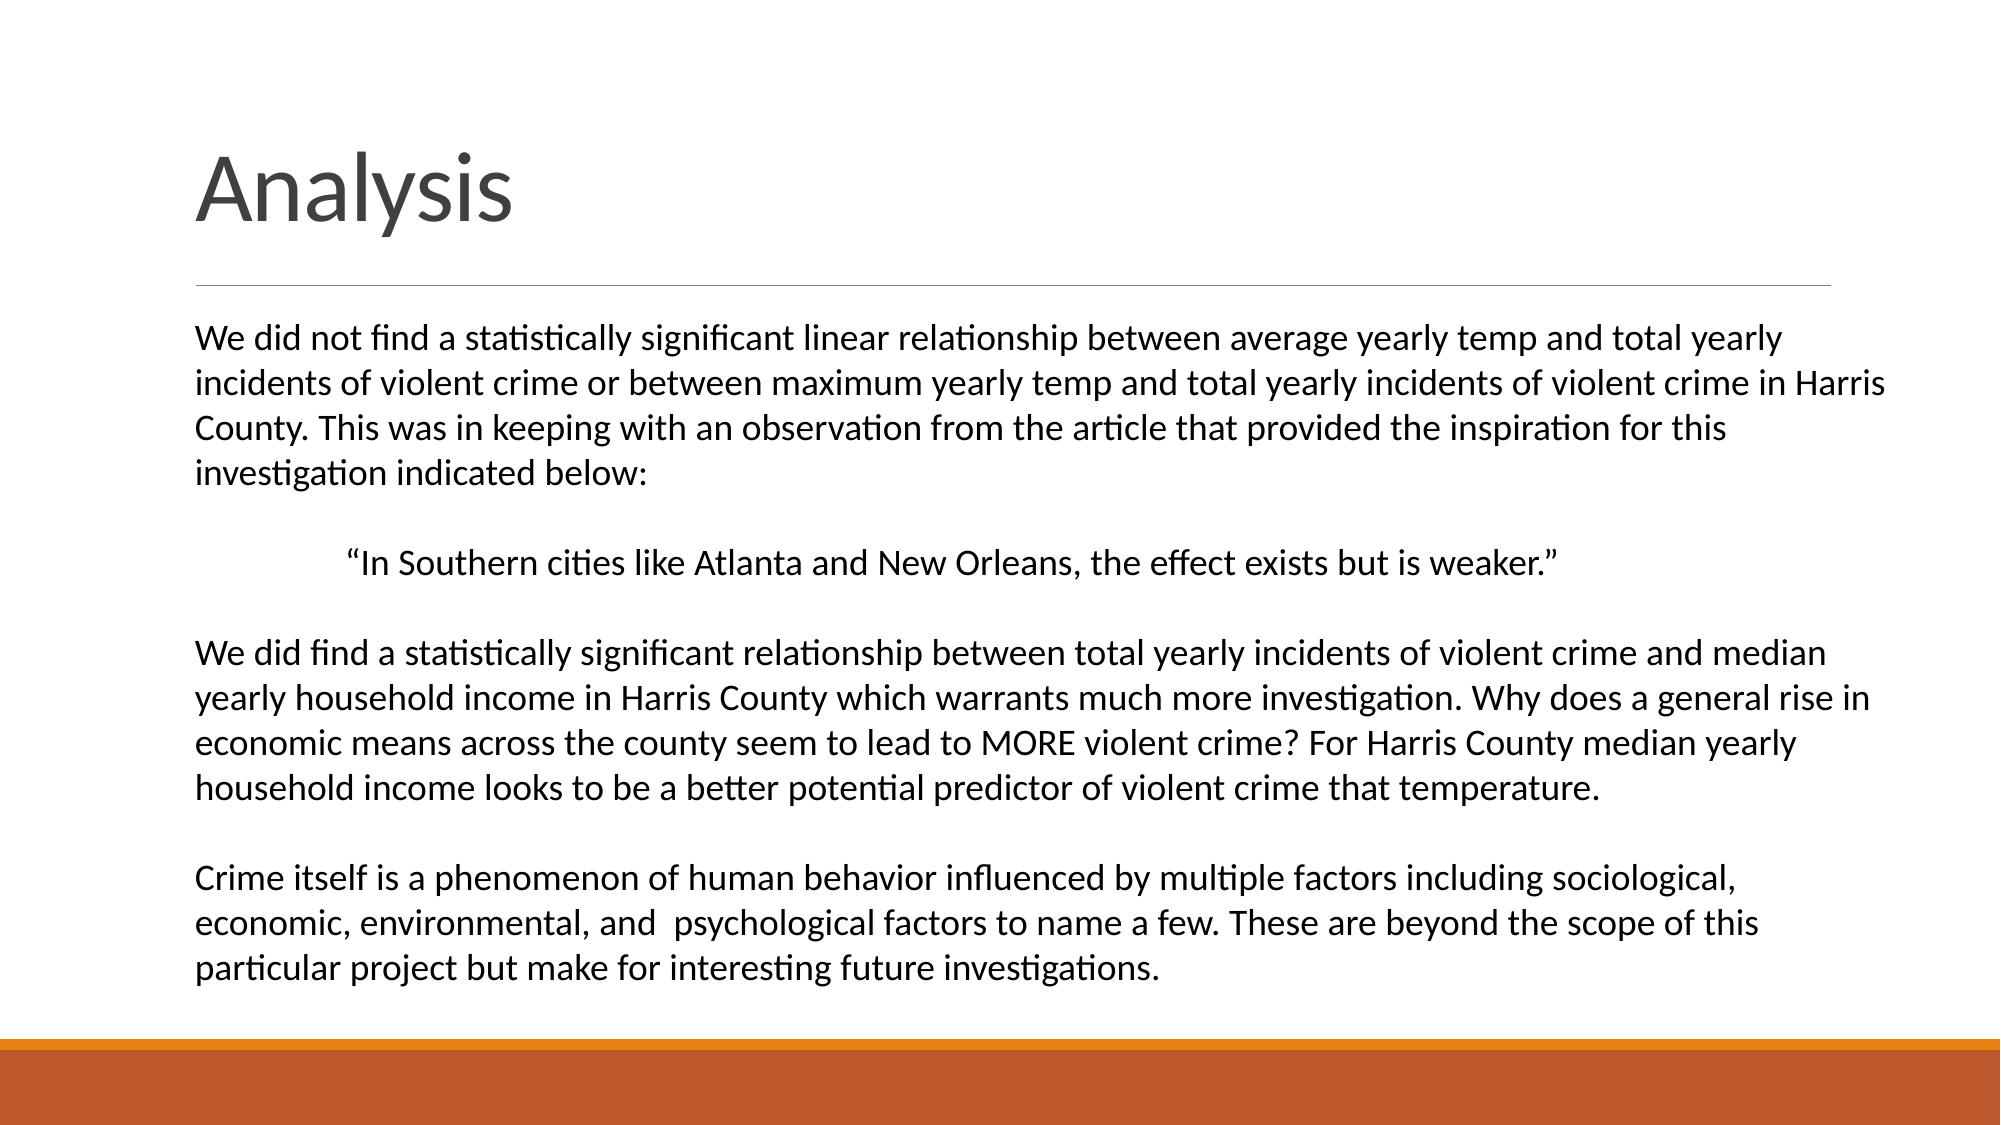

# Analysis
We did not find a statistically significant linear relationship between average yearly temp and total yearly incidents of violent crime or between maximum yearly temp and total yearly incidents of violent crime in Harris County. This was in keeping with an observation from the article that provided the inspiration for this investigation indicated below:

	“In Southern cities like Atlanta and New Orleans, the effect exists but is weaker.”

We did find a statistically significant relationship between total yearly incidents of violent crime and median yearly household income in Harris County which warrants much more investigation. Why does a general rise in economic means across the county seem to lead to MORE violent crime? For Harris County median yearly household income looks to be a better potential predictor of violent crime that temperature.

Crime itself is a phenomenon of human behavior influenced by multiple factors including sociological, economic, environmental, and  psychological factors to name a few. These are beyond the scope of this particular project but make for interesting future investigations.